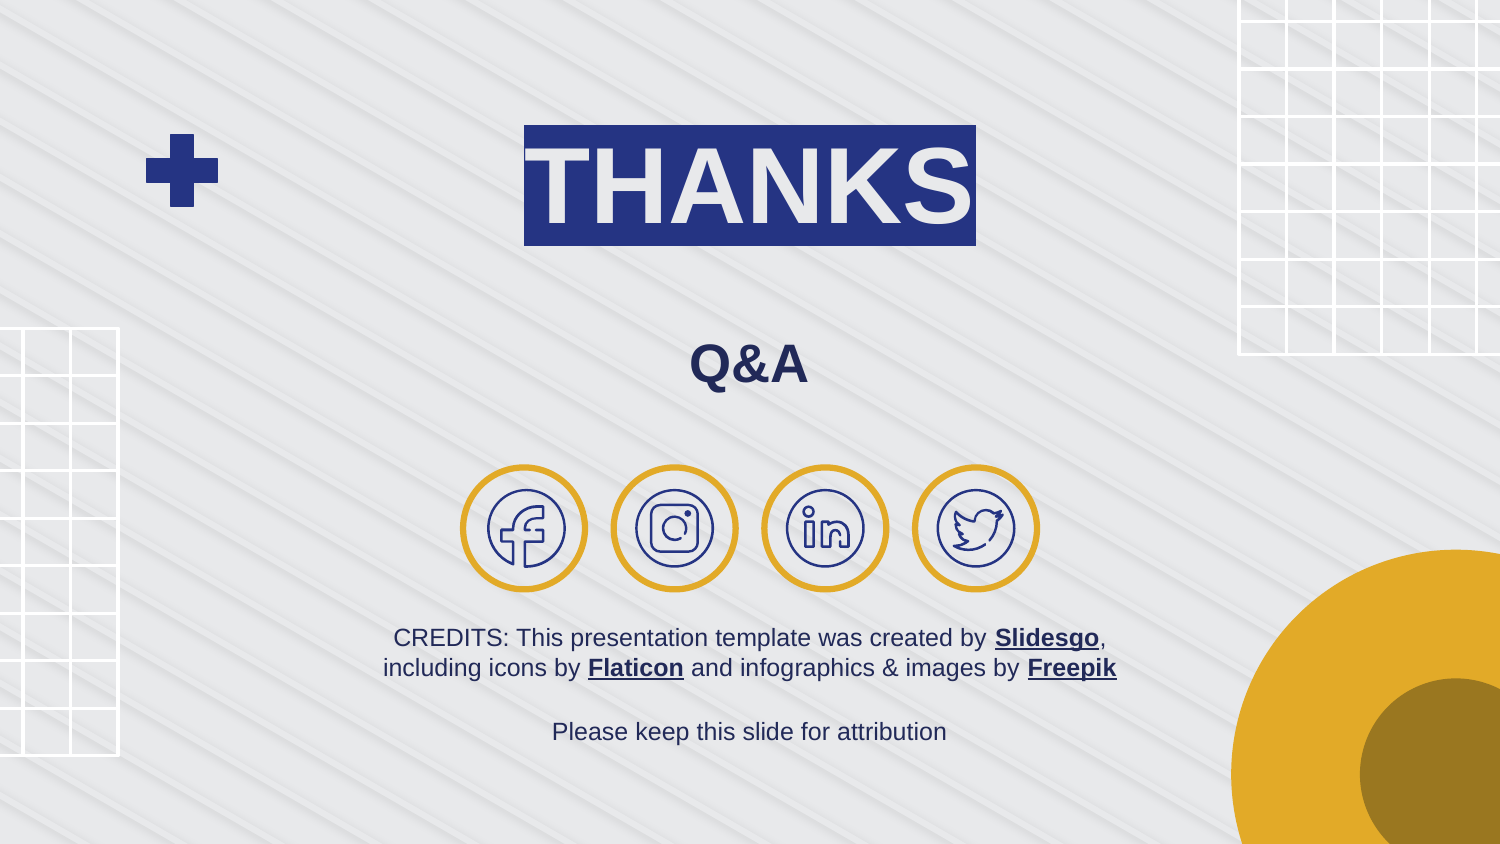

# THANKS
Q&A

Please keep this slide for attribution